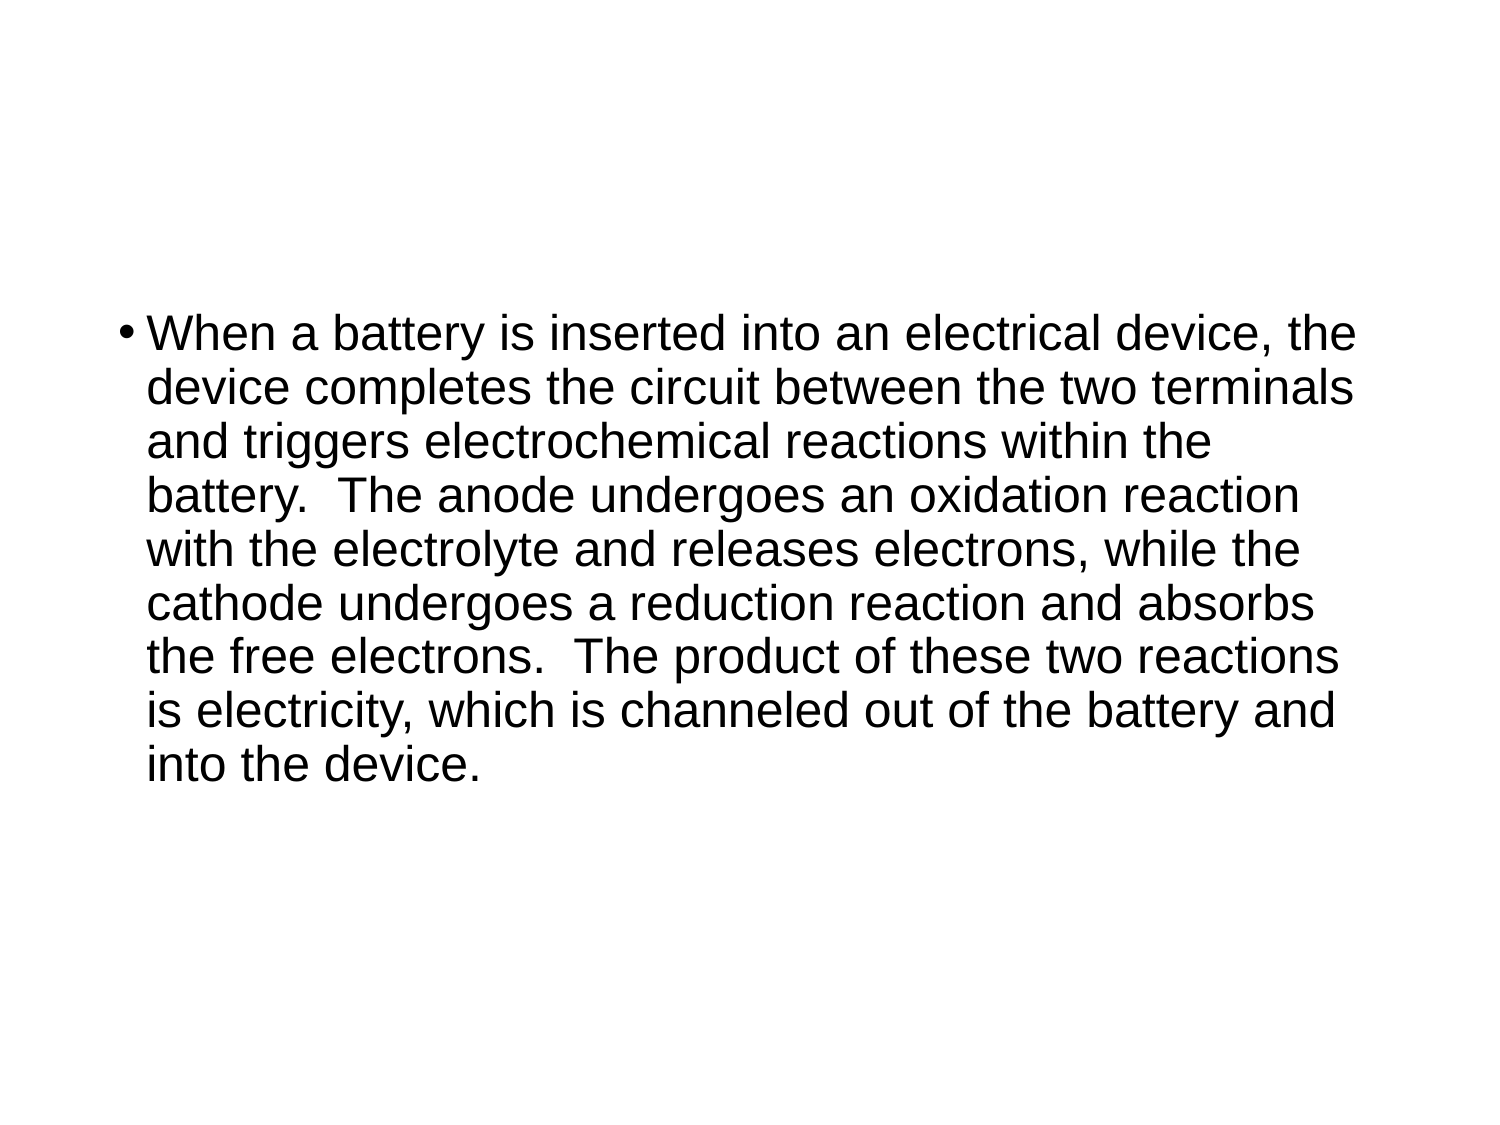

When a battery is inserted into an electrical device, the device completes the circuit between the two terminals and triggers electrochemical reactions within the battery.  The anode undergoes an oxidation reaction with the electrolyte and releases electrons, while the cathode undergoes a reduction reaction and absorbs the free electrons.  The product of these two reactions is electricity, which is channeled out of the battery and into the device.